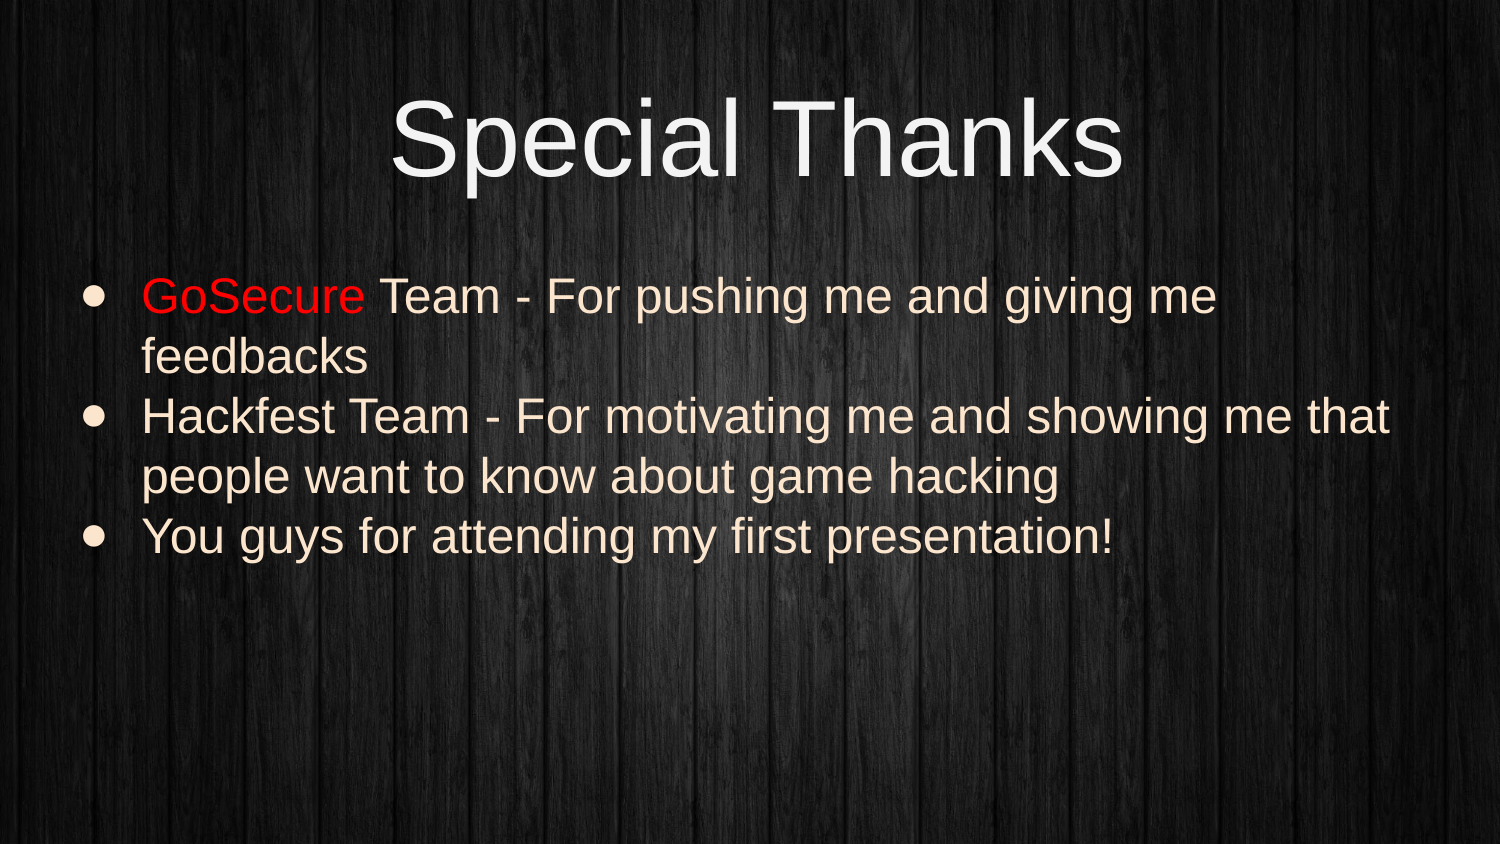

# Special Thanks
GoSecure Team - For pushing me and giving me feedbacks
Hackfest Team - For motivating me and showing me that people want to know about game hacking
You guys for attending my first presentation!